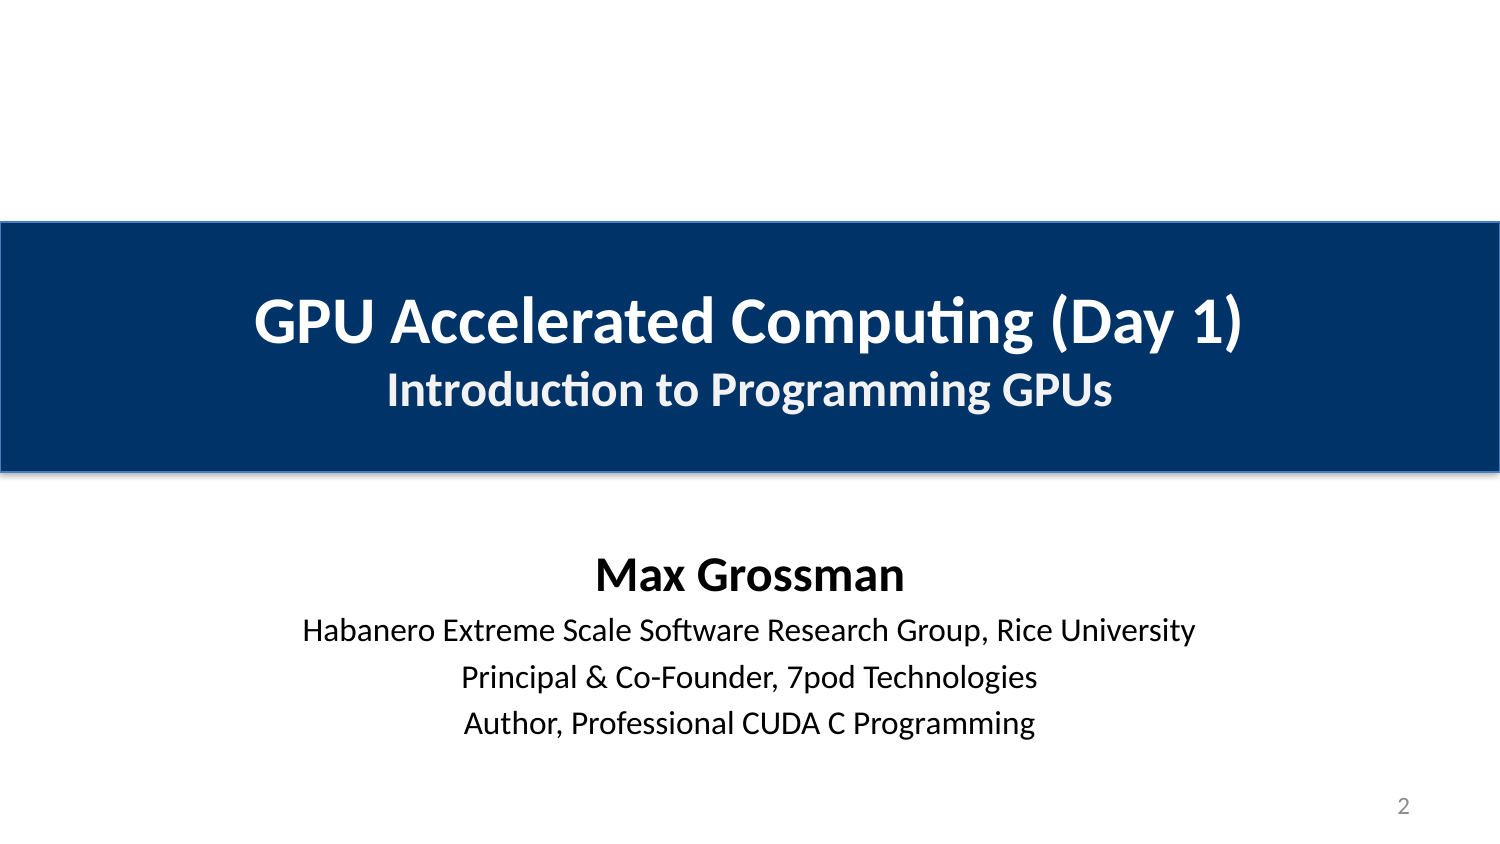

GPU Accelerated Computing (Day 1)
Introduction to Programming GPUs

Max Grossman
Habanero Extreme Scale Software Research Group, Rice University
Principal & Co-Founder, 7pod Technologies
Author, Professional CUDA C Programming
2